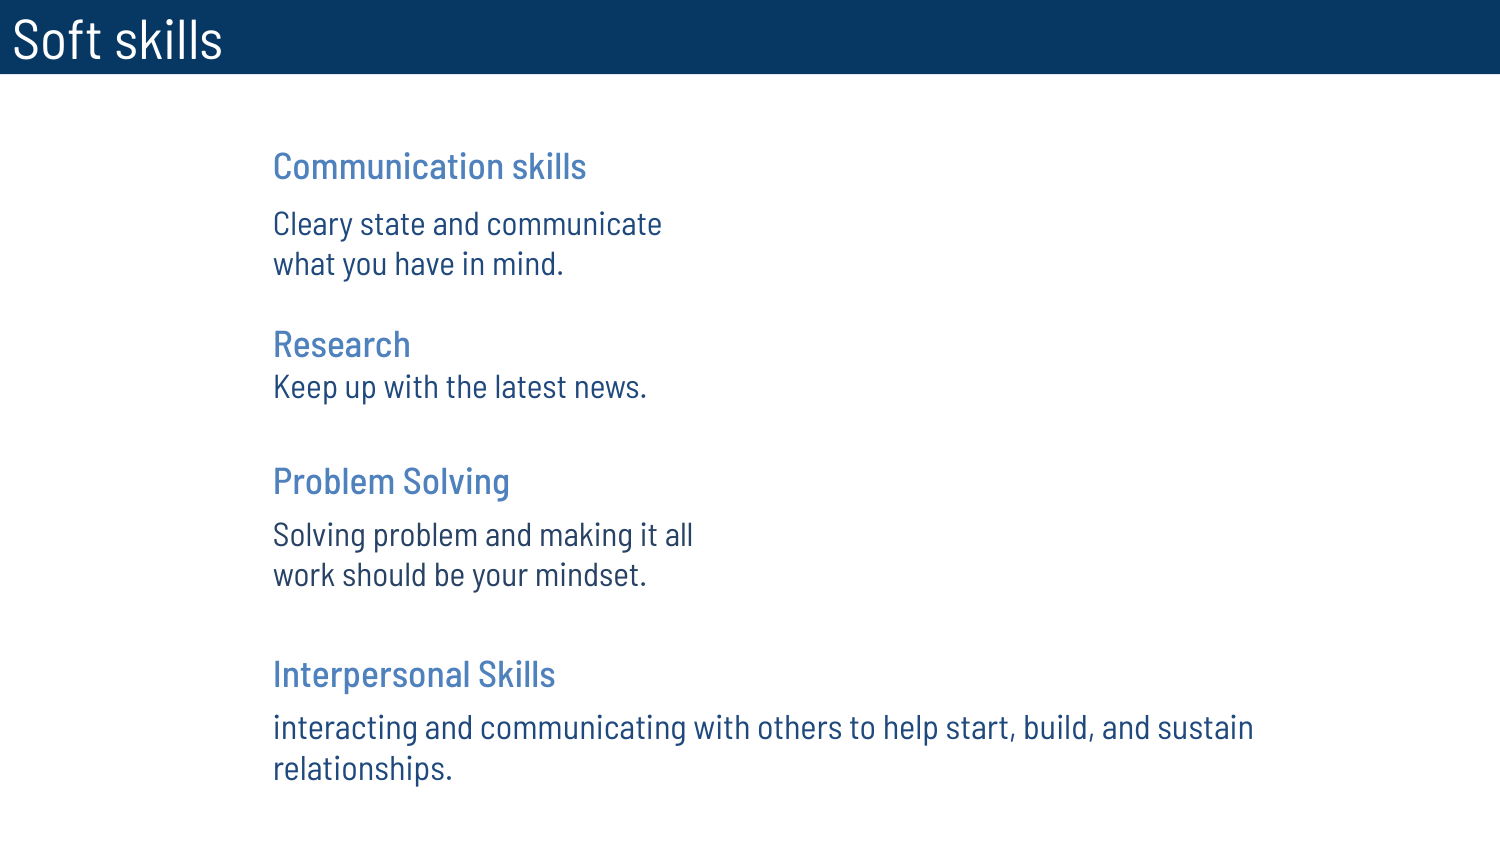

# Soft skills

Communication skills
Cleary state and communicate what you have in mind.

Research
Keep up with the latest news.
Problem Solving

Solving problem and making it all work should be your mindset.

Interpersonal Skills
interacting and communicating with others to help start, build, and sustain relationships.